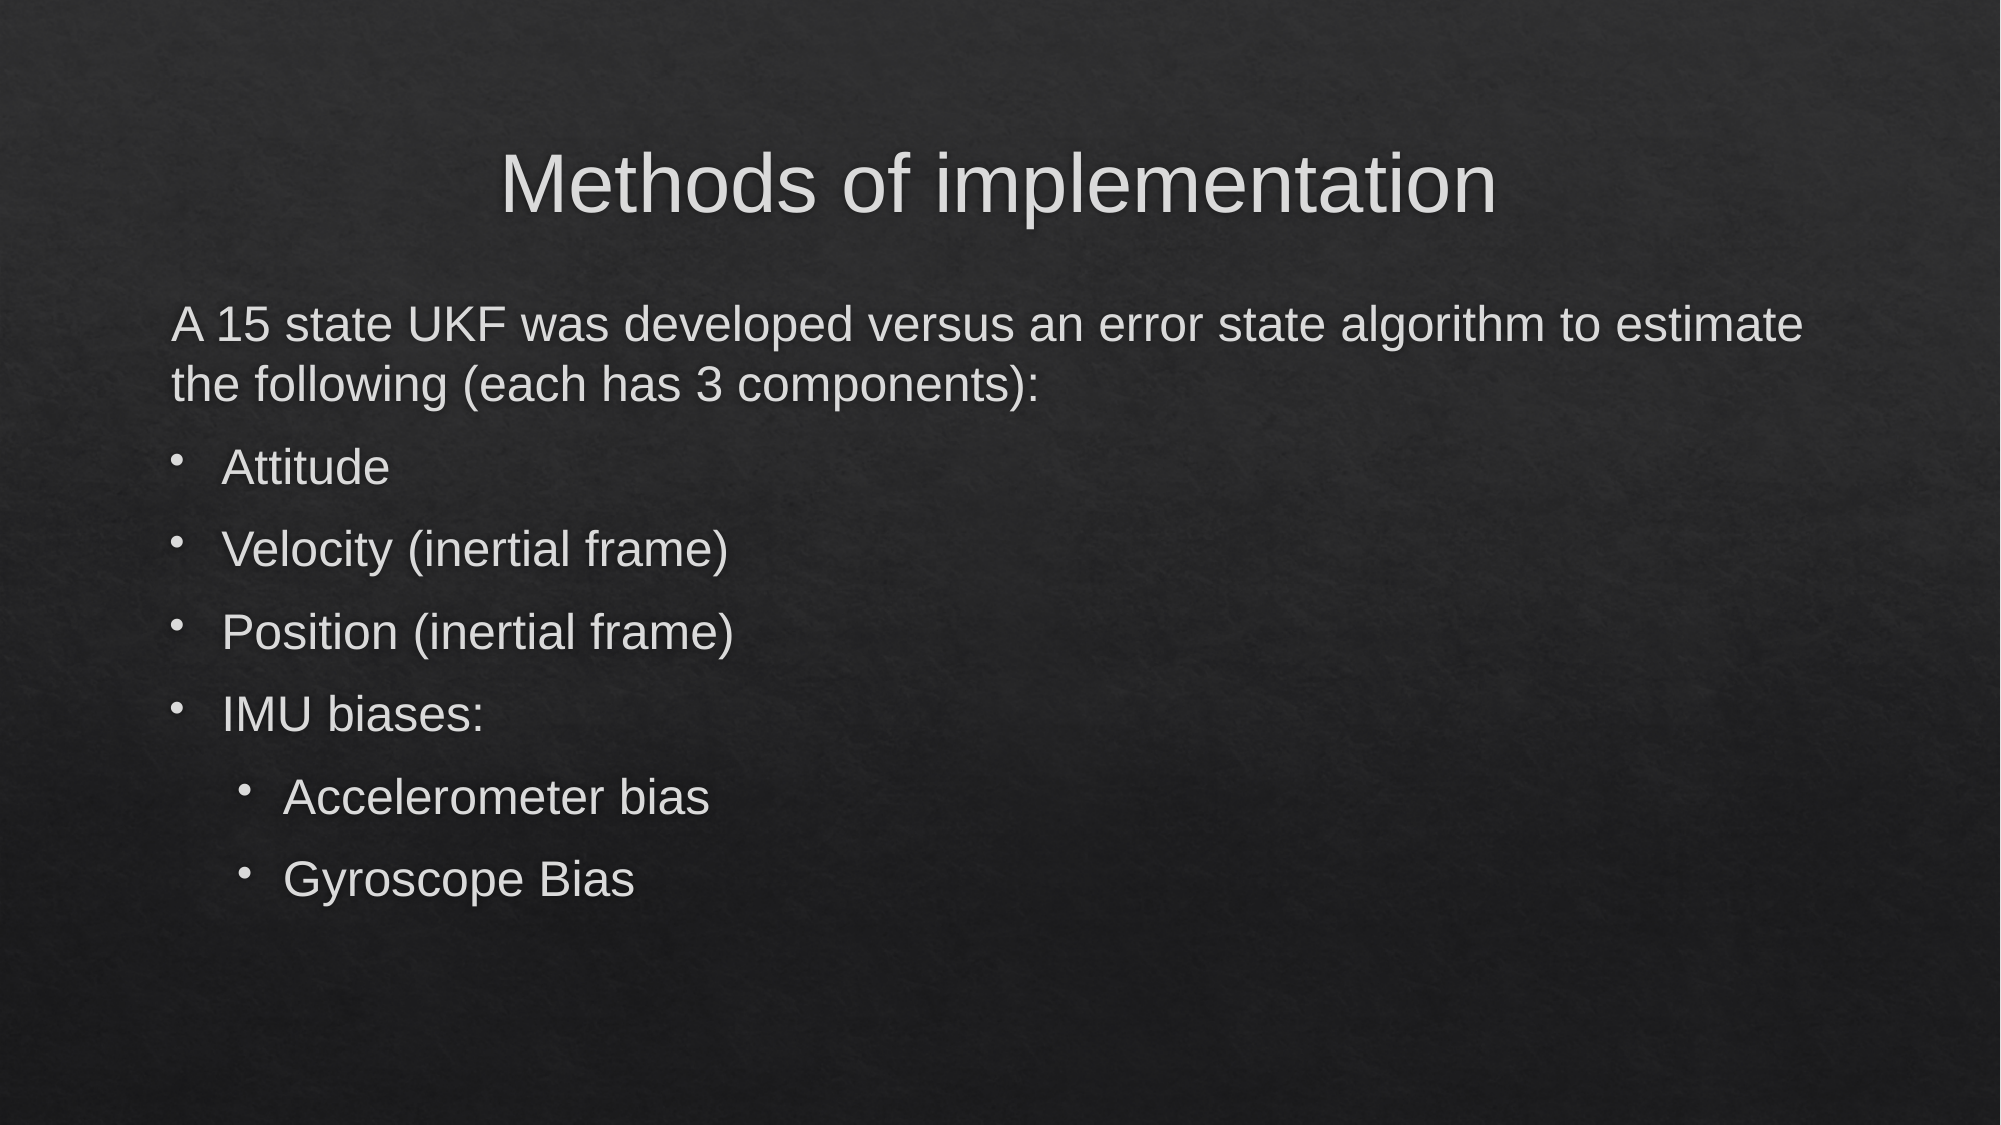

# Methods of implementation
A 15 state UKF was developed versus an error state algorithm to estimate the following (each has 3 components):
Attitude
Velocity (inertial frame)
Position (inertial frame)
IMU biases:
Accelerometer bias
Gyroscope Bias